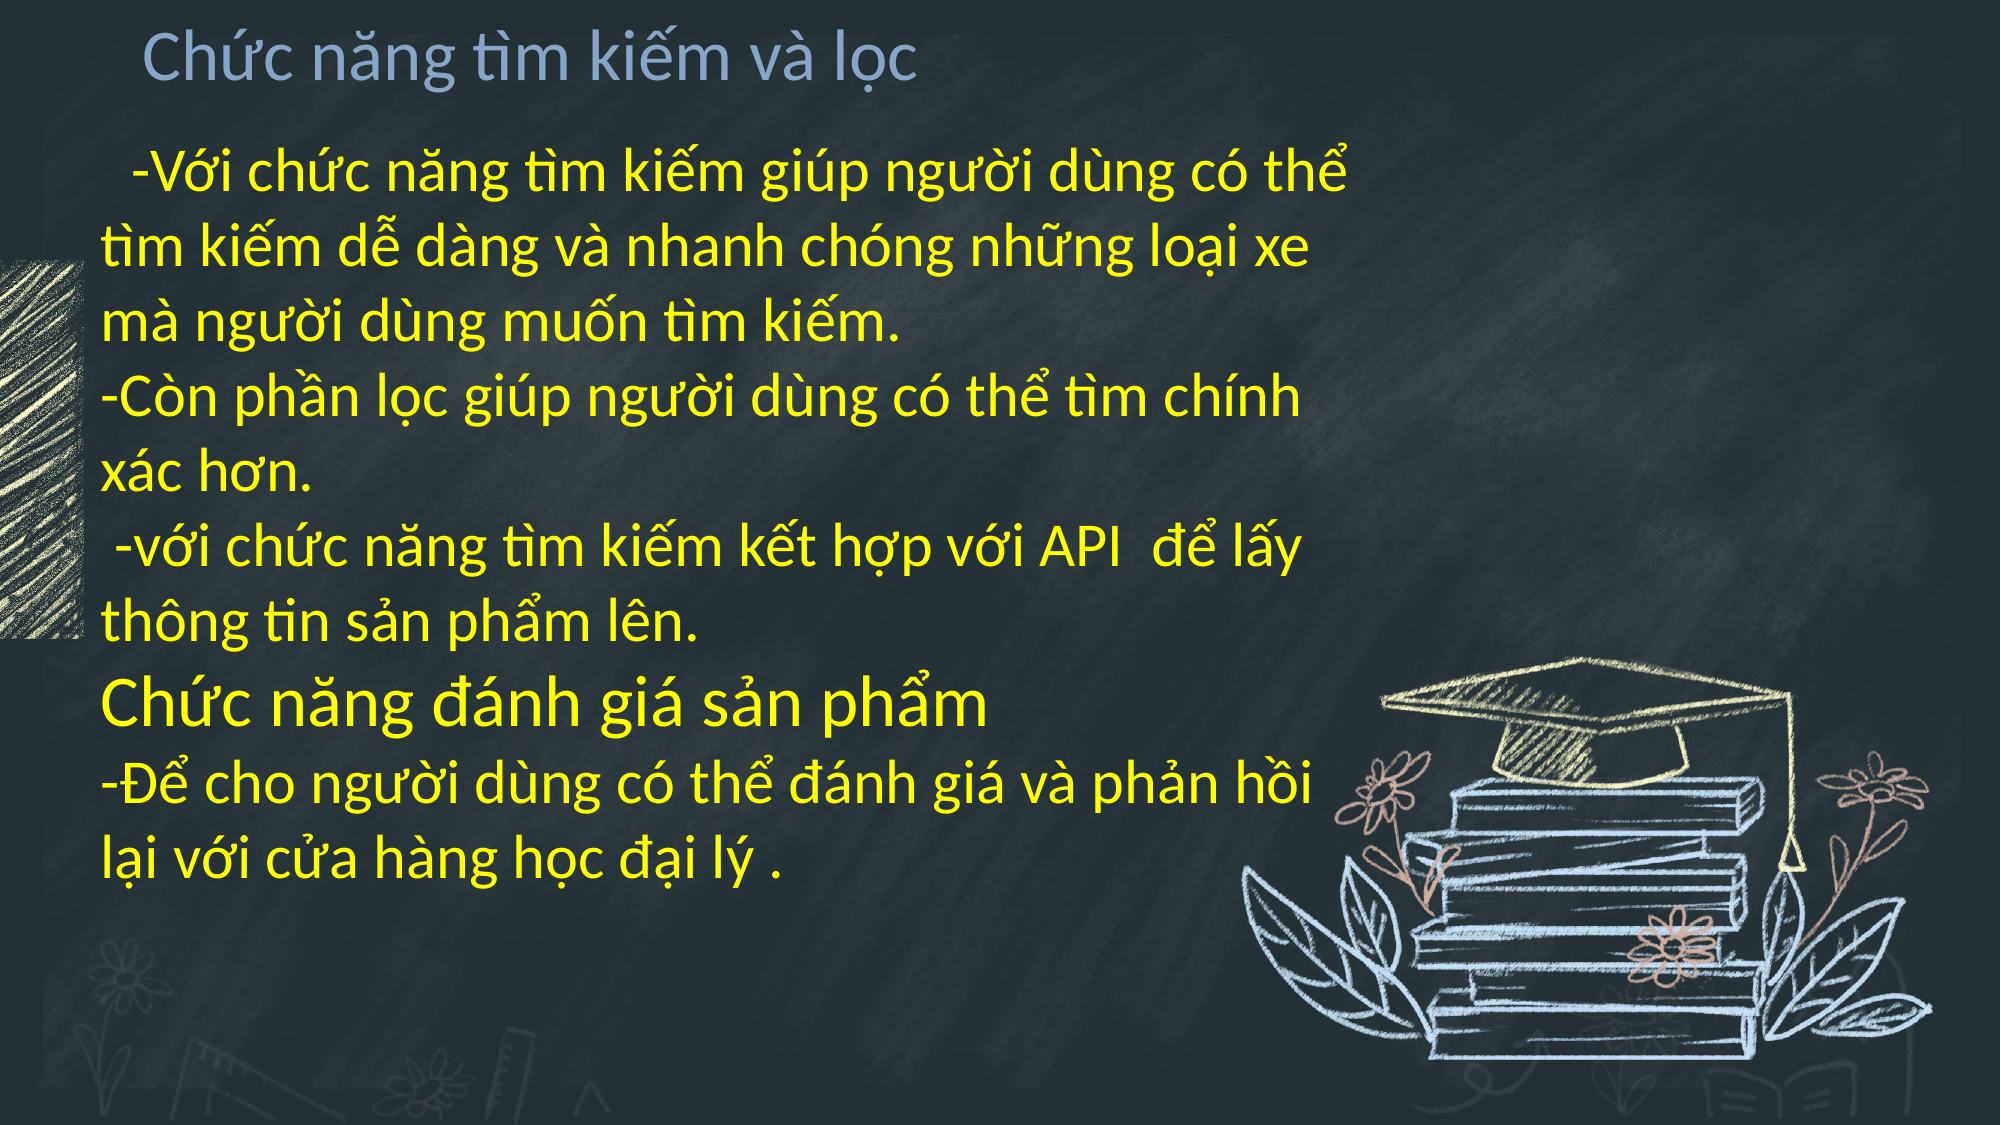

Chức năng tìm kiếm và lọc
  -Với chức năng tìm kiếm giúp người dùng có thể tìm kiếm dễ dàng và nhanh chóng những loại xe mà người dùng muốn tìm kiếm.
-Còn phần lọc giúp người dùng có thể tìm chính xác hơn.
 -với chức năng tìm kiếm kết hợp với API  để lấy thông tin sản phẩm lên.
Chức năng đánh giá sản phẩm
-Để cho người dùng có thể đánh giá và phản hồi lại với cửa hàng học đại lý .